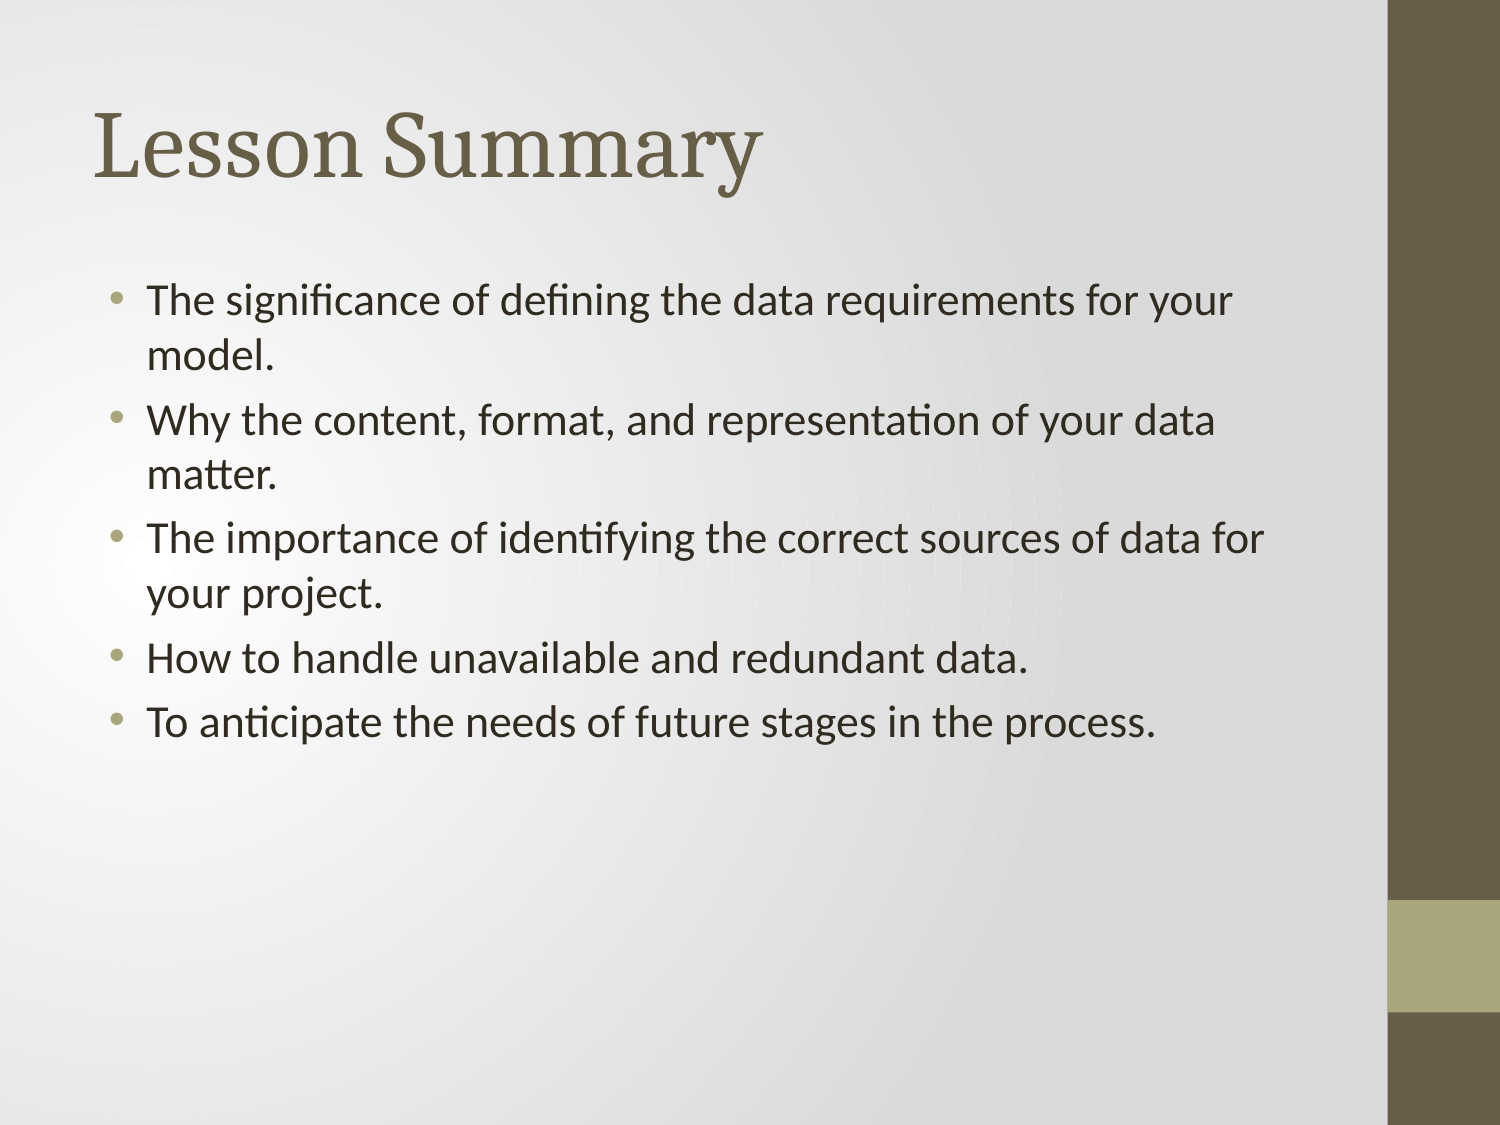

# Lesson Summary
The significance of defining the data requirements for your model.
Why the content, format, and representation of your data matter.
The importance of identifying the correct sources of data for your project.
How to handle unavailable and redundant data.
To anticipate the needs of future stages in the process.